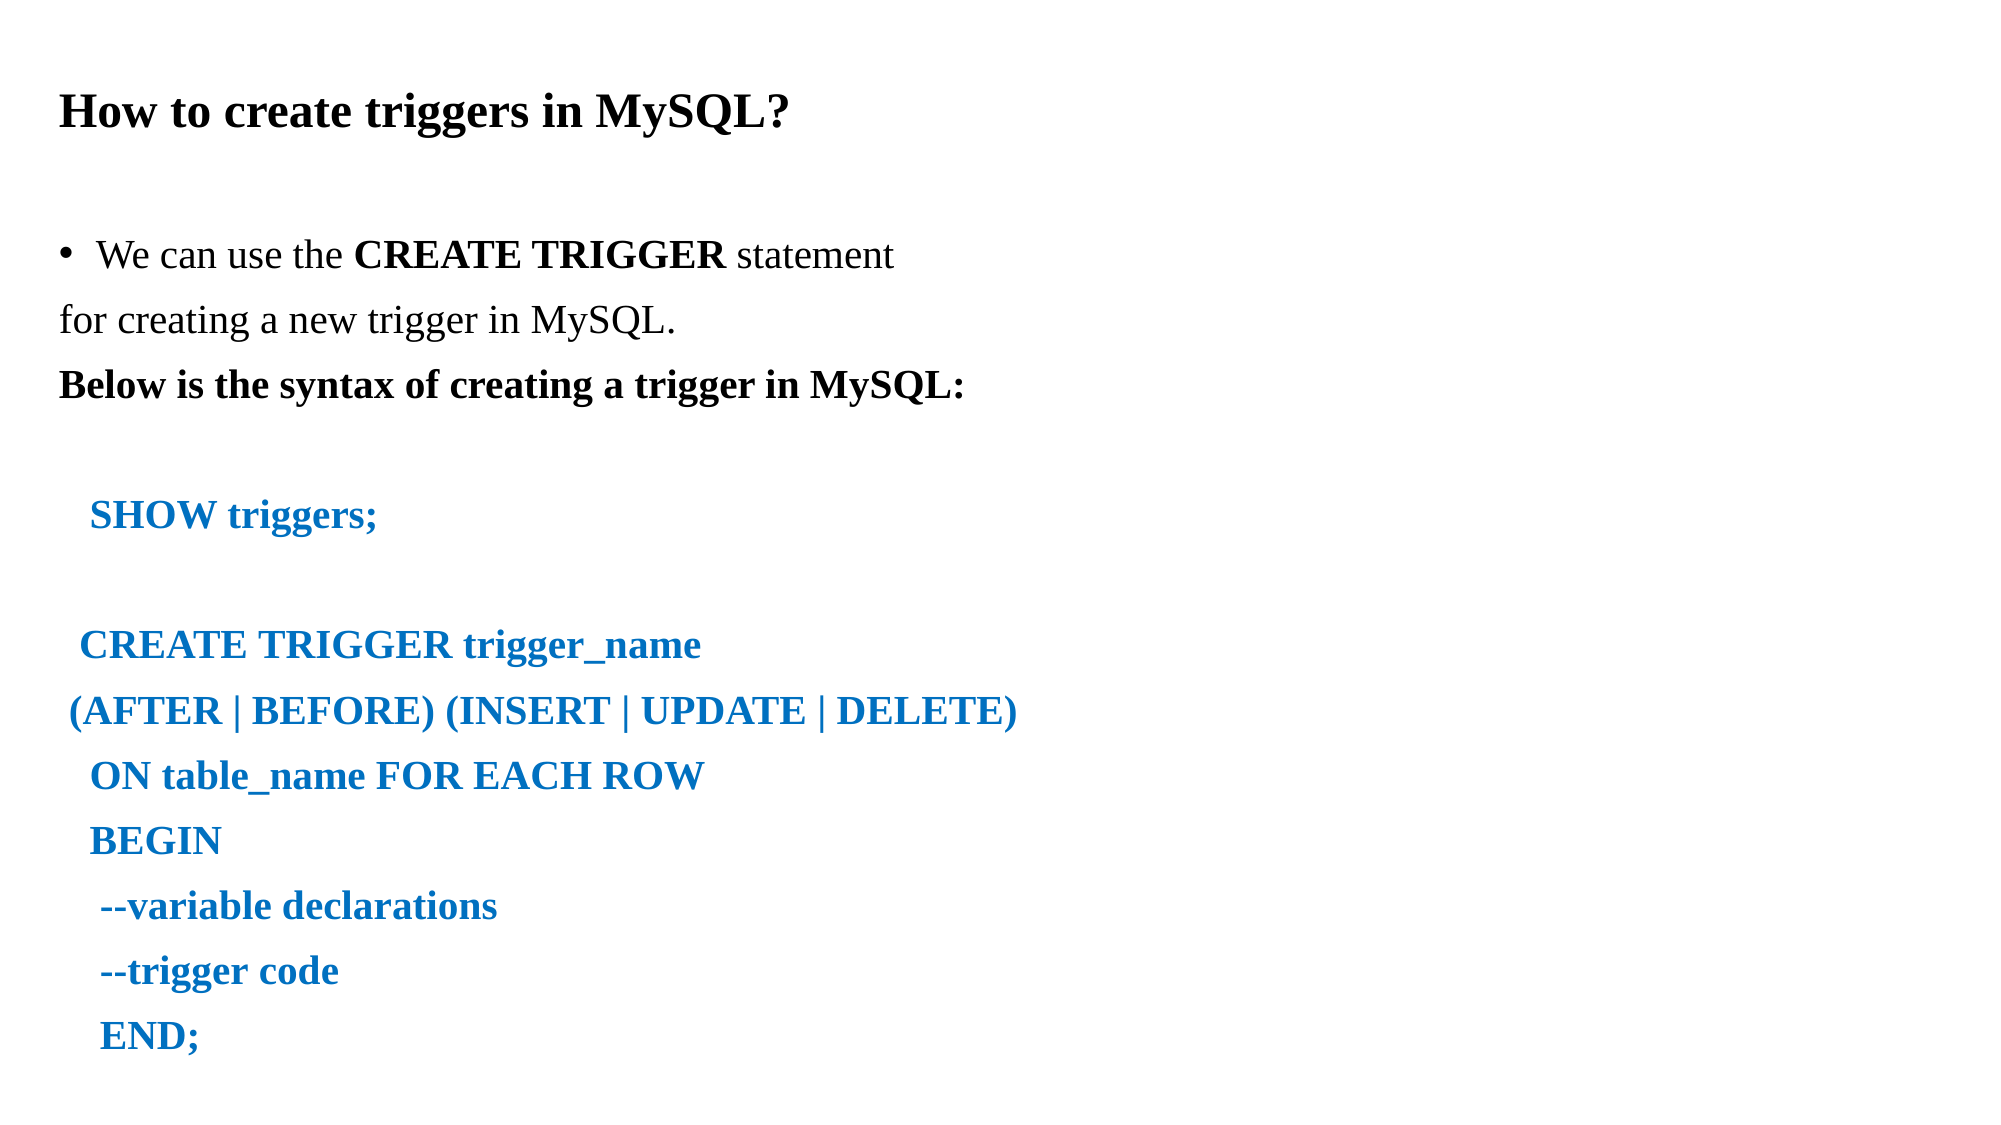

How to create triggers in MySQL?

We can use the CREATE TRIGGER statement
for creating a new trigger in MySQL.
Below is the syntax of creating a trigger in MySQL:

   SHOW triggers;

  CREATE TRIGGER trigger_name
 (AFTER | BEFORE) (INSERT | UPDATE | DELETE)
   ON table_name FOR EACH ROW
   BEGIN
    --variable declarations
    --trigger code
    END;